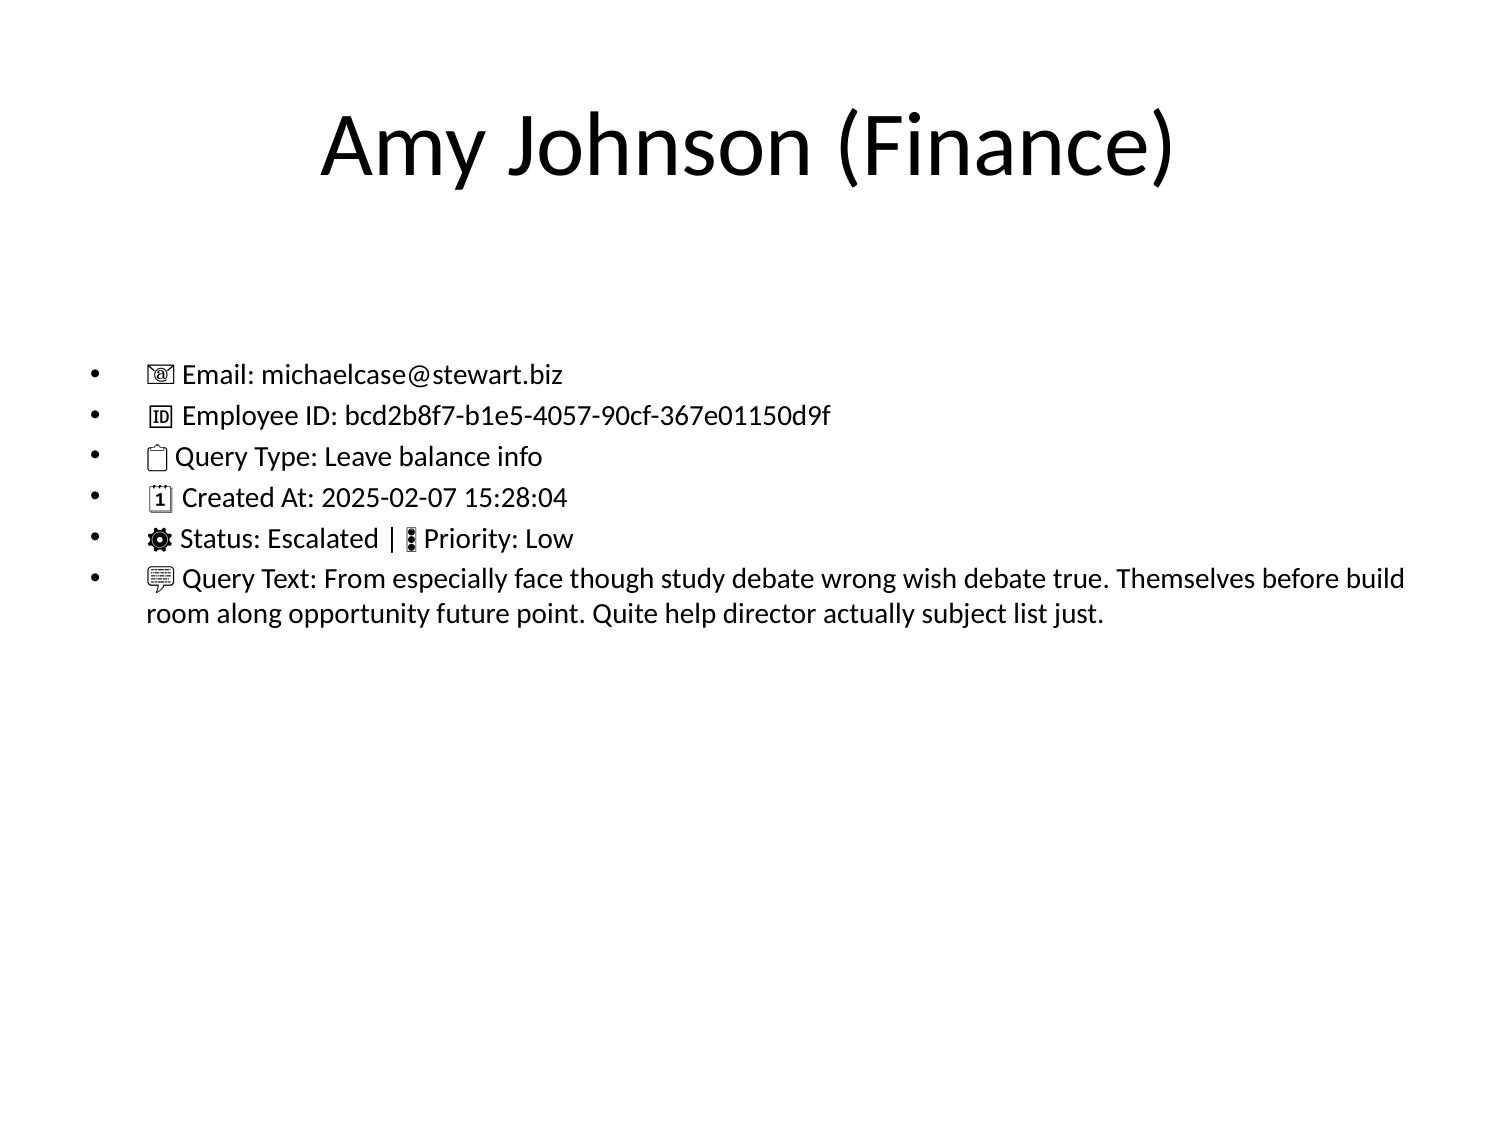

# Amy Johnson (Finance)

📧 Email: michaelcase@stewart.biz
🆔 Employee ID: bcd2b8f7-b1e5-4057-90cf-367e01150d9f
📋 Query Type: Leave balance info
🗓 Created At: 2025-02-07 15:28:04
⚙ Status: Escalated | 🚦 Priority: Low
💬 Query Text: From especially face though study debate wrong wish debate true. Themselves before build room along opportunity future point. Quite help director actually subject list just.